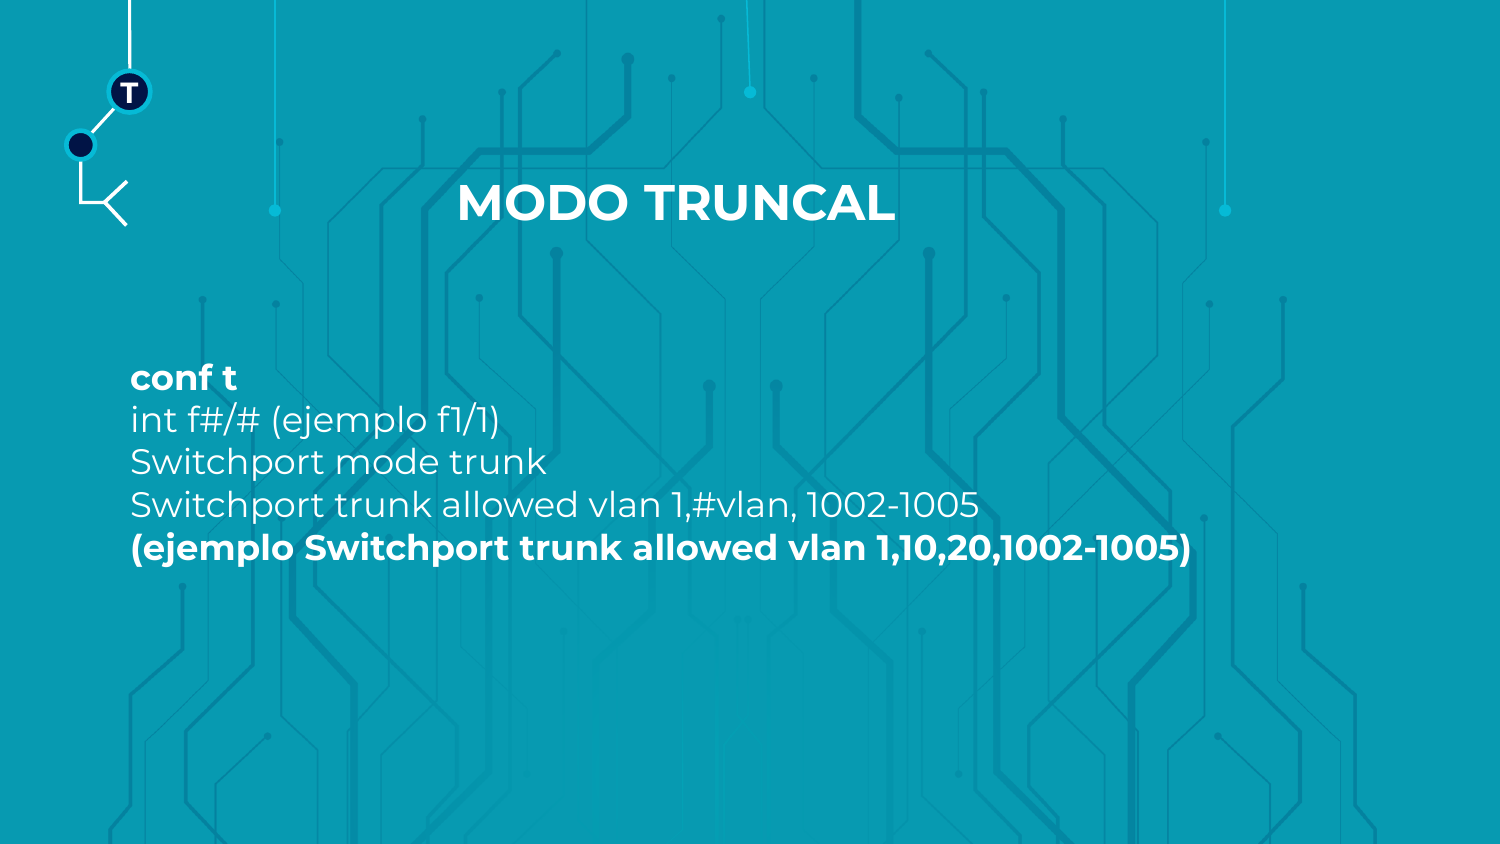

T

MODO TRUNCAL

conf t
int f#/# (ejemplo f1/1)
Switchport mode trunk
Switchport trunk allowed vlan 1,#vlan, 1002-1005
(ejemplo Switchport trunk allowed vlan 1,10,20,1002-1005)